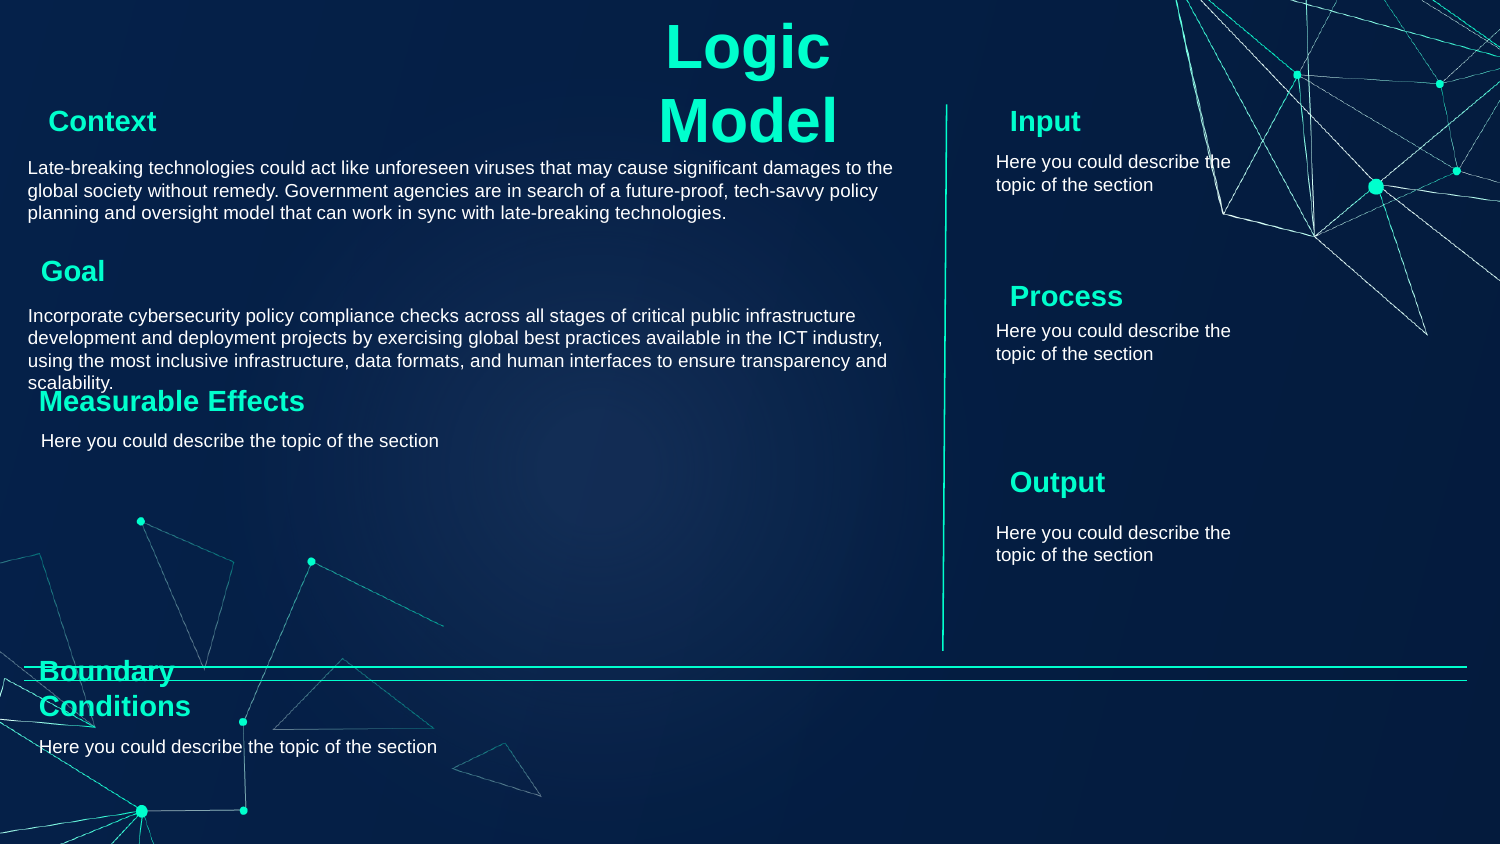

# Logic Model
Context
Input
Here you could describe the topic of the section
Late-breaking technologies could act like unforeseen viruses that may cause significant damages to the global society without remedy. Government agencies are in search of a future-proof, tech-savvy policy planning and oversight model that can work in sync with late-breaking technologies.
Process
Goal
Incorporate cybersecurity policy compliance checks across all stages of critical public infrastructure development and deployment projects by exercising global best practices available in the ICT industry, using the most inclusive infrastructure, data formats, and human interfaces to ensure transparency and scalability.
Here you could describe the topic of the section
Measurable Effects
Here you could describe the topic of the section
Output
Here you could describe the topic of the section
Boundary Conditions
Here you could describe the topic of the section